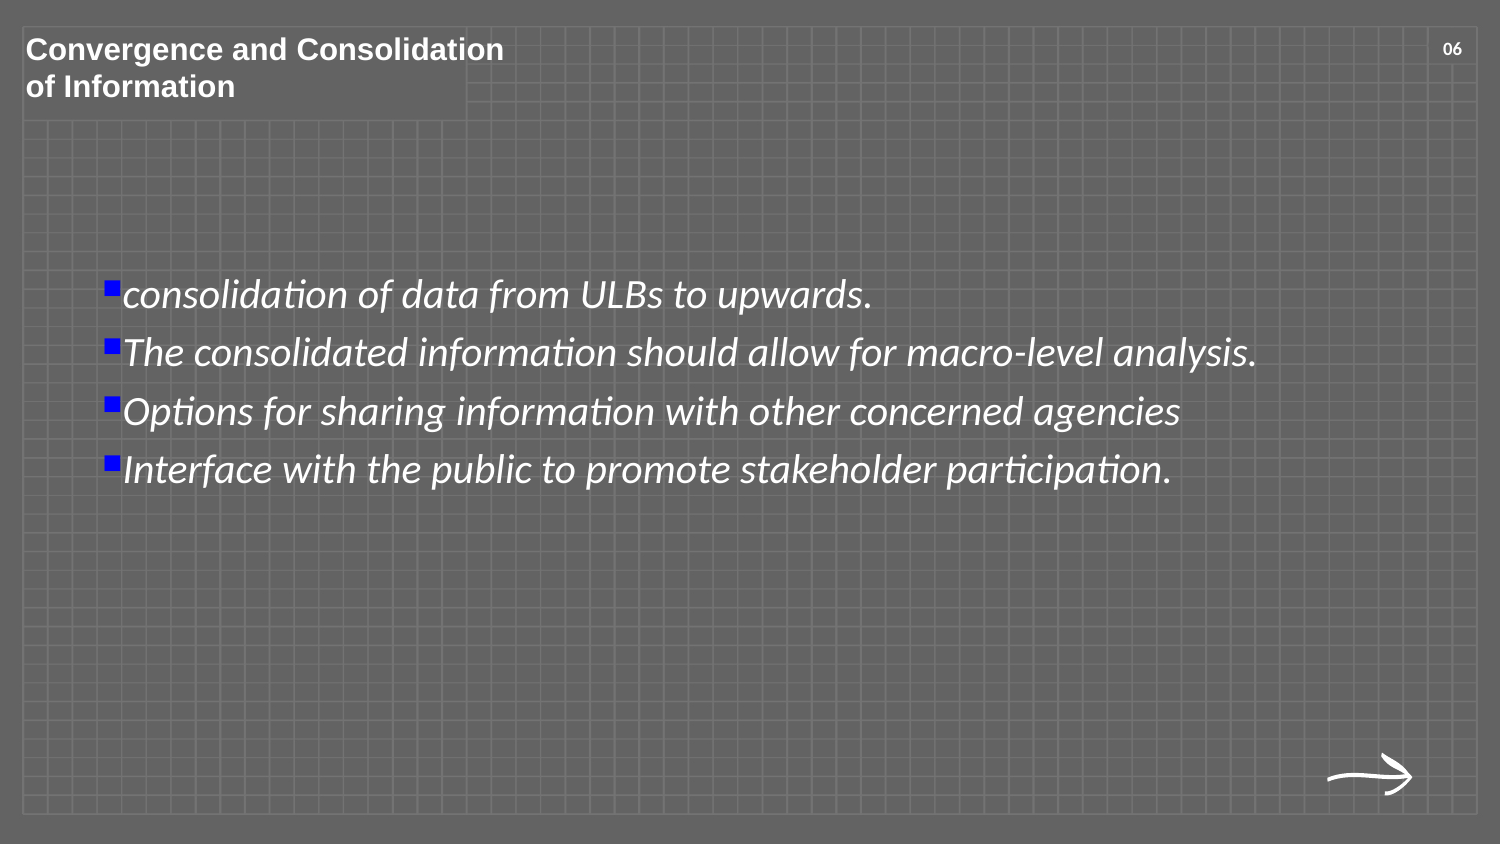

Convergence and Consolidation
of Information
06
consolidation of data from ULBs to upwards.
The consolidated information should allow for macro-level analysis.
Options for sharing information with other concerned agencies
Interface with the public to promote stakeholder participation.